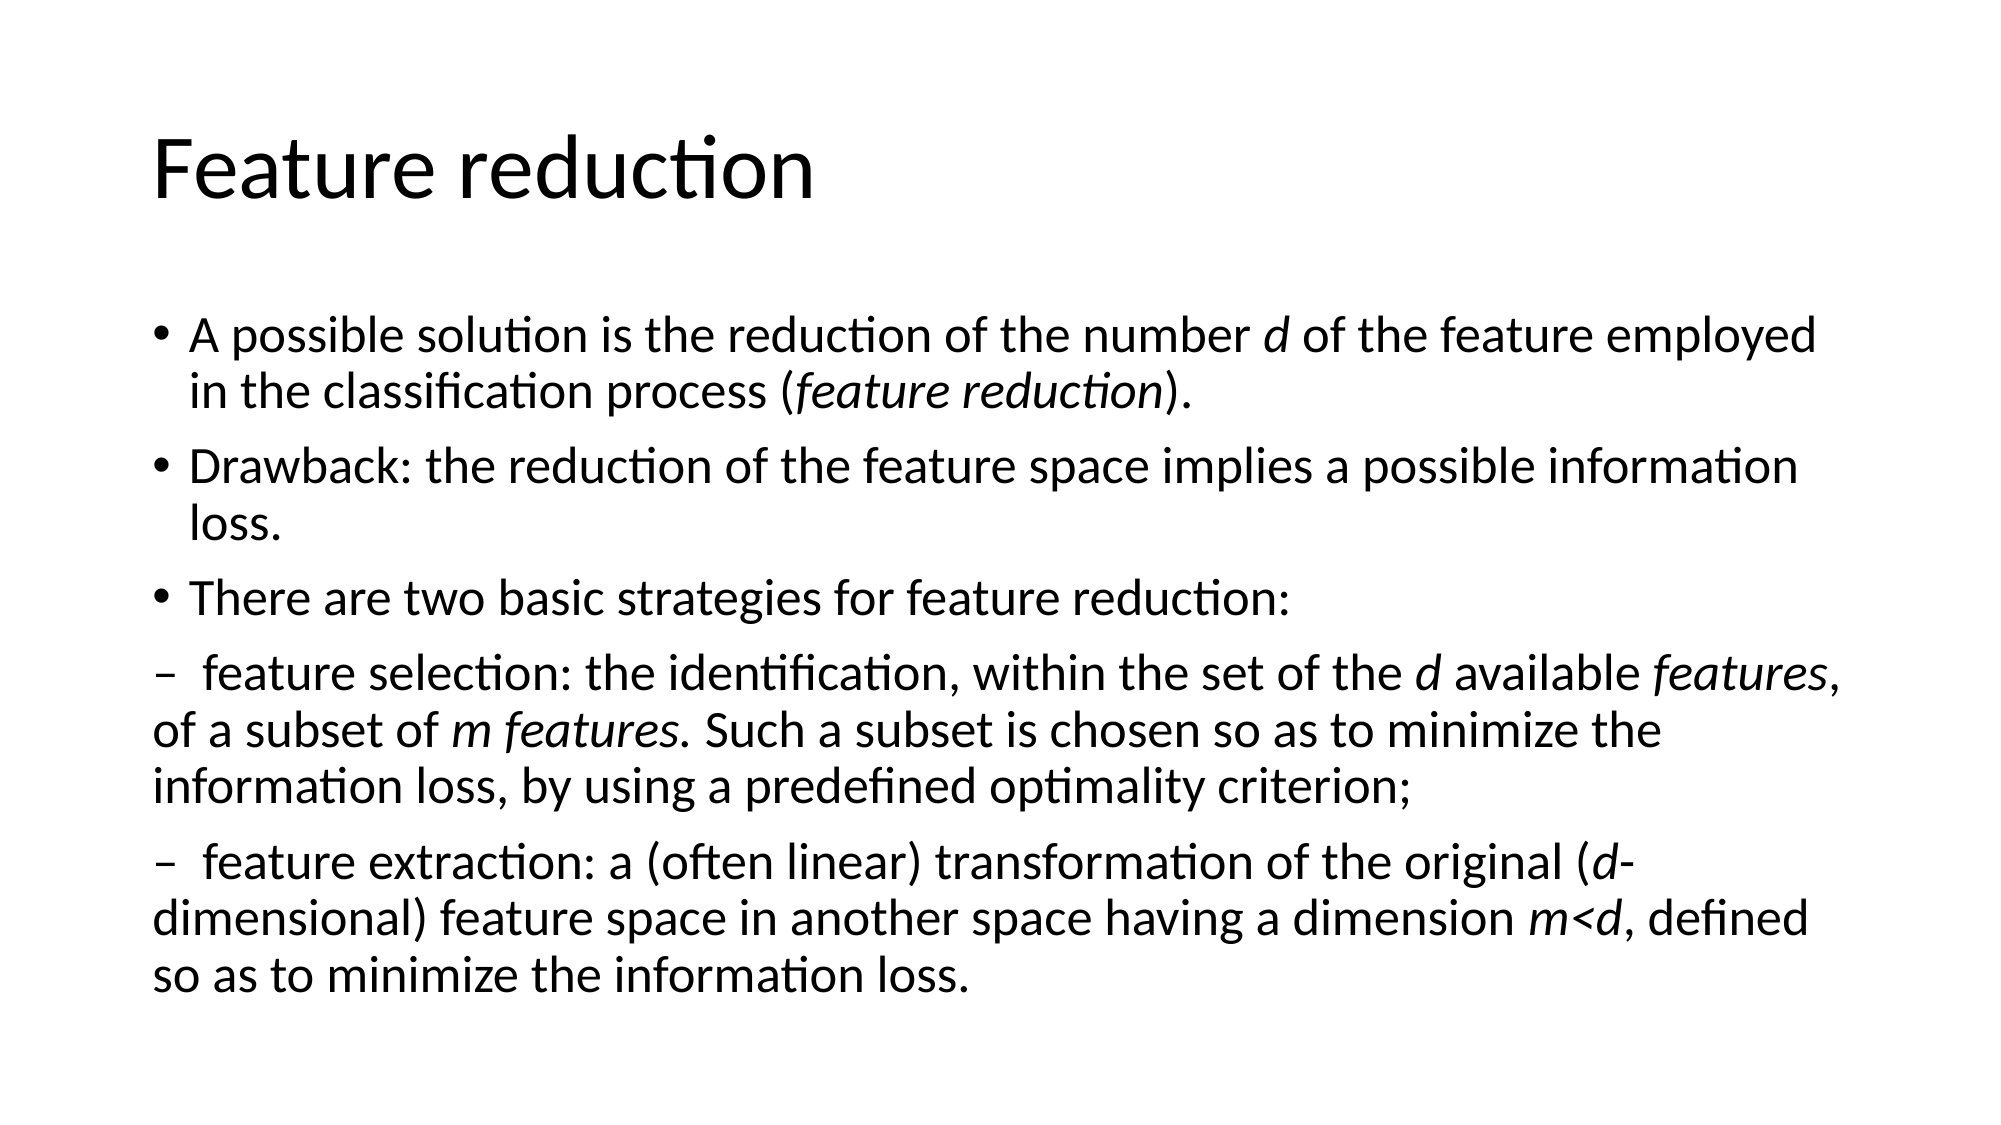

# Feature reduction
A possible solution is the reduction of the number d of the feature employed in the classification process (feature reduction).
Drawback: the reduction of the feature space implies a possible information loss.
There are two basic strategies for feature reduction:
–  feature selection: the identification, within the set of the d available features, of a subset of m features. Such a subset is chosen so as to minimize the information loss, by using a predefined optimality criterion;
–  feature extraction: a (often linear) transformation of the original (d- dimensional) feature space in another space having a dimension m<d, defined so as to minimize the information loss.